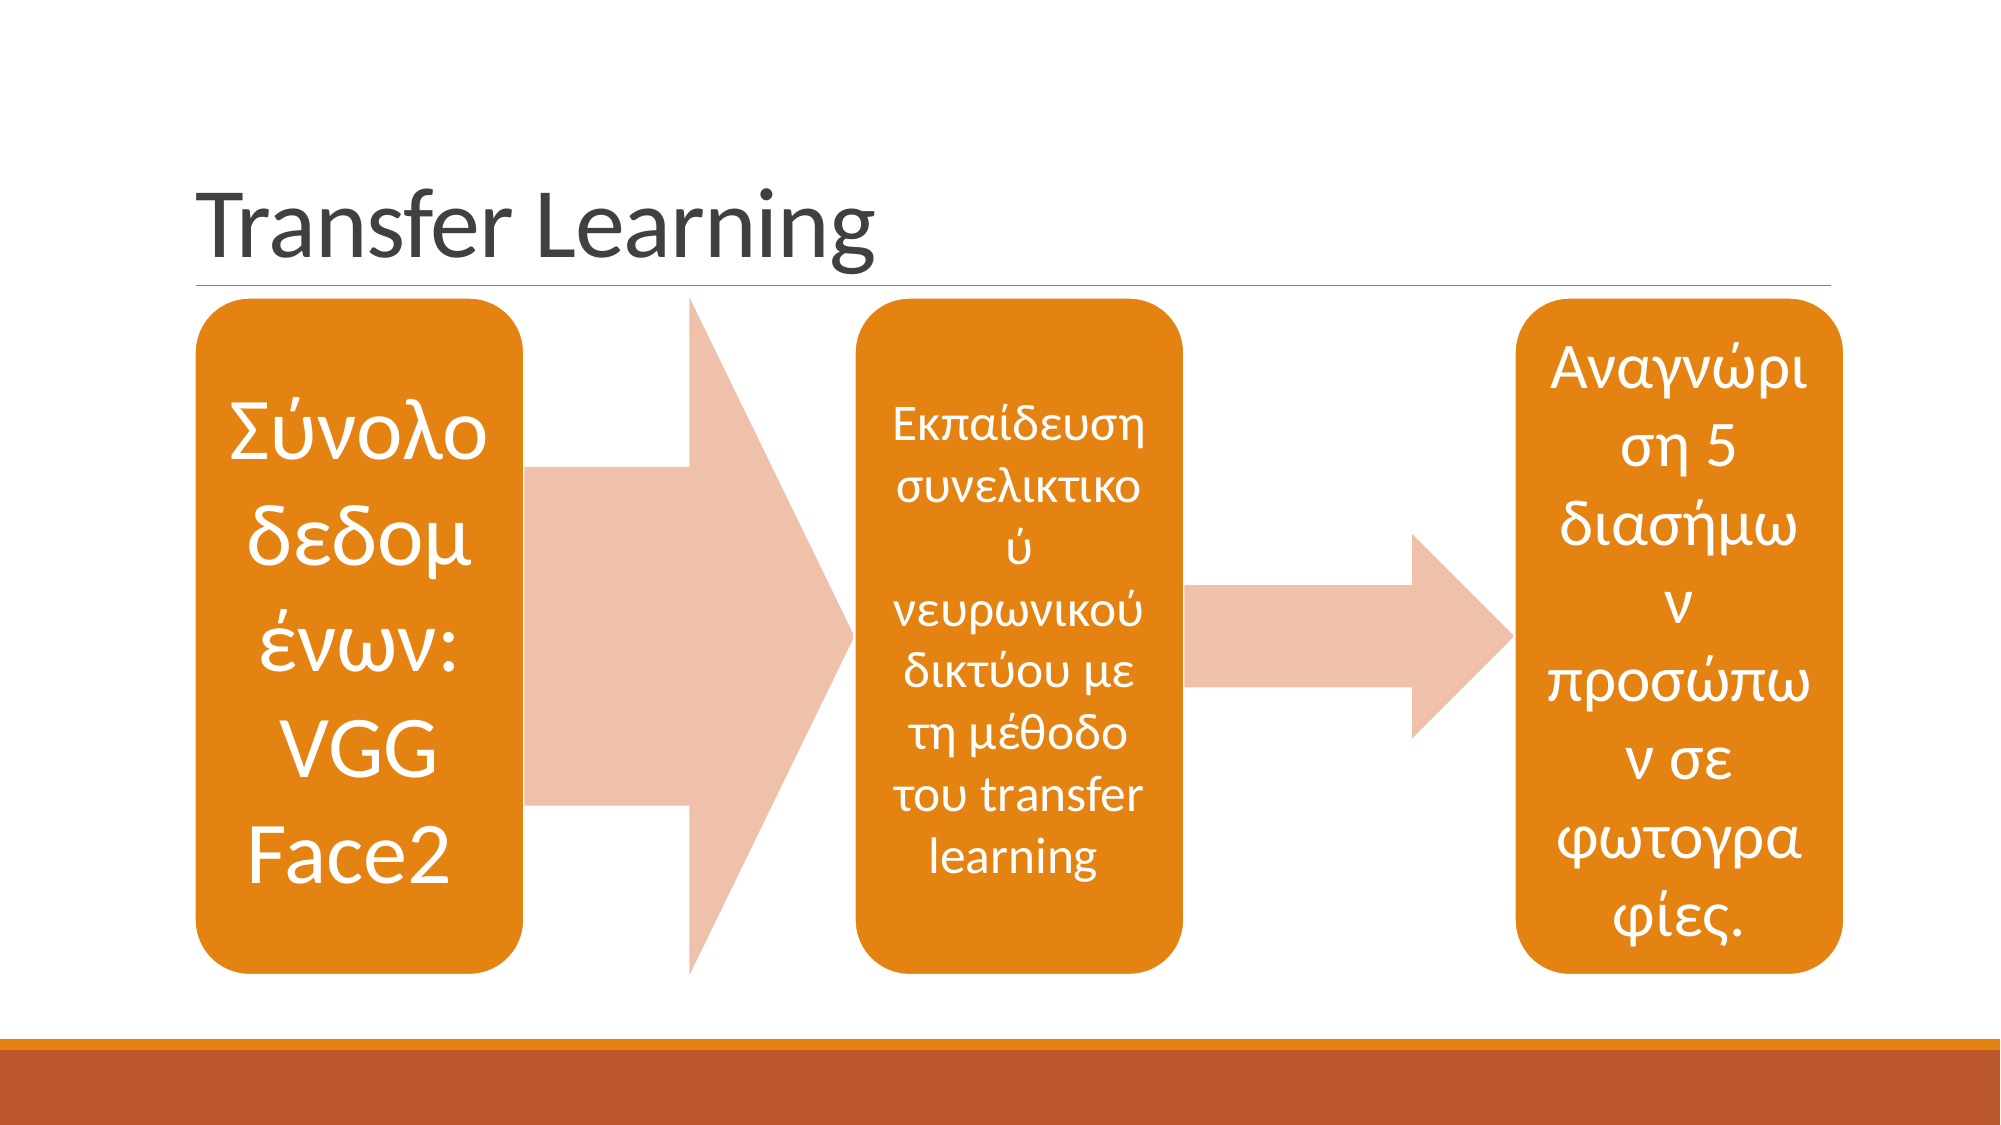

# Transfer Learning
Σύνολο δεδομένων: VGG Face2
Εκπαίδευση συνελικτικού νευρωνικού δικτύου με τη μέθοδο του transfer learning
Αναγνώριση 5 διασήμων προσώπων σε φωτογραφίες.